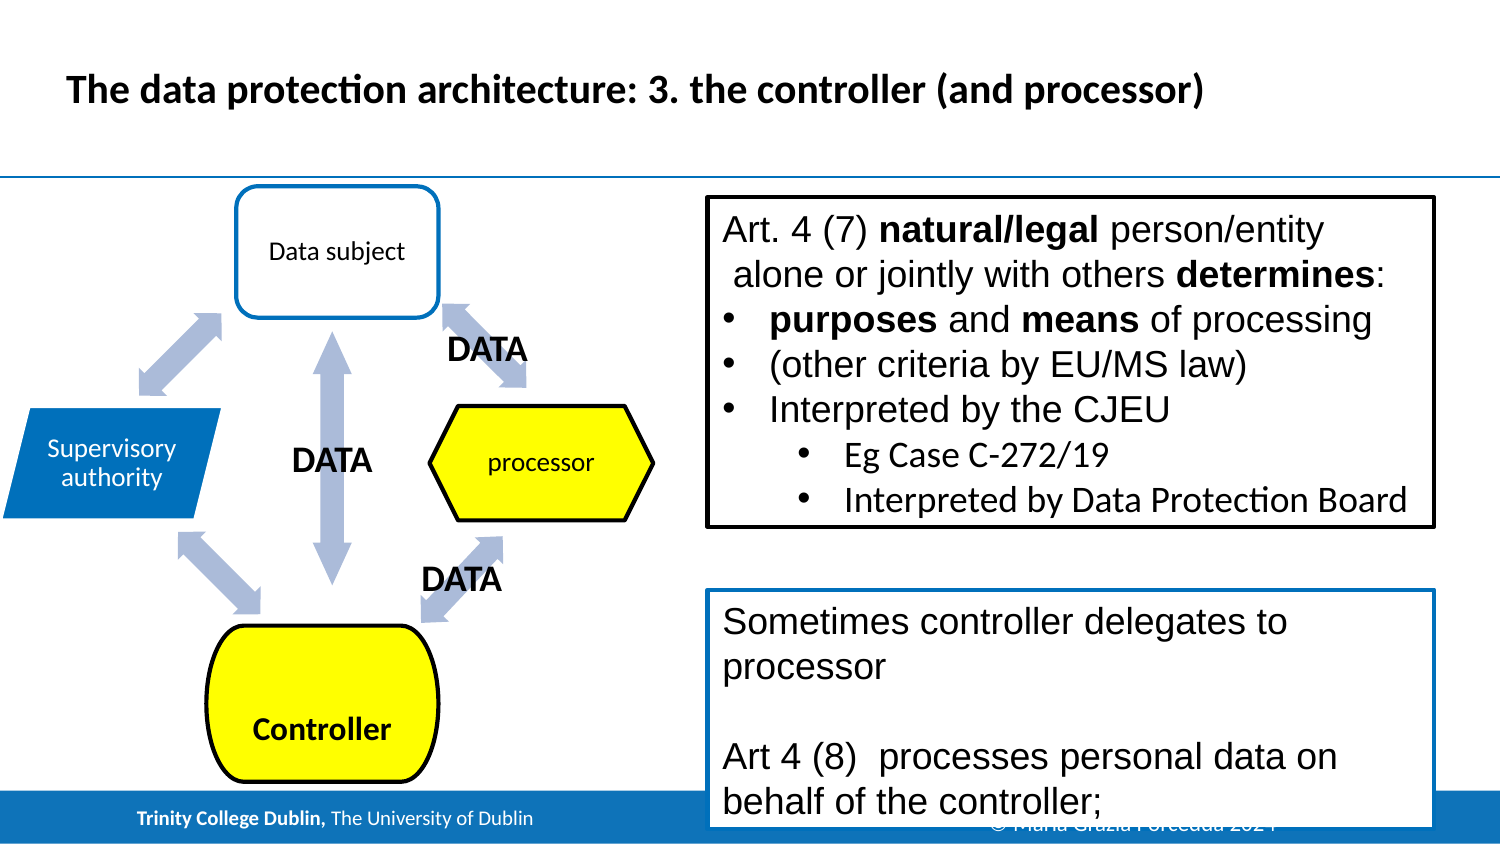

The data protection architecture: 3. the controller (and processor)
Data subject

Supervisory authority
processor

Controller

DATA
DATA

DATA

Art. 4 (7) natural/legal person/entity
 alone or jointly with others determines:
purposes and means of processing
(other criteria by EU/MS law)
Interpreted by the CJEU
Eg Case C-272/19
Interpreted by Data Protection Board
Sometimes controller delegates to processor

Art 4 (8)  processes personal data on behalf of the controller;
© Maria Grazia Porcedda 2024